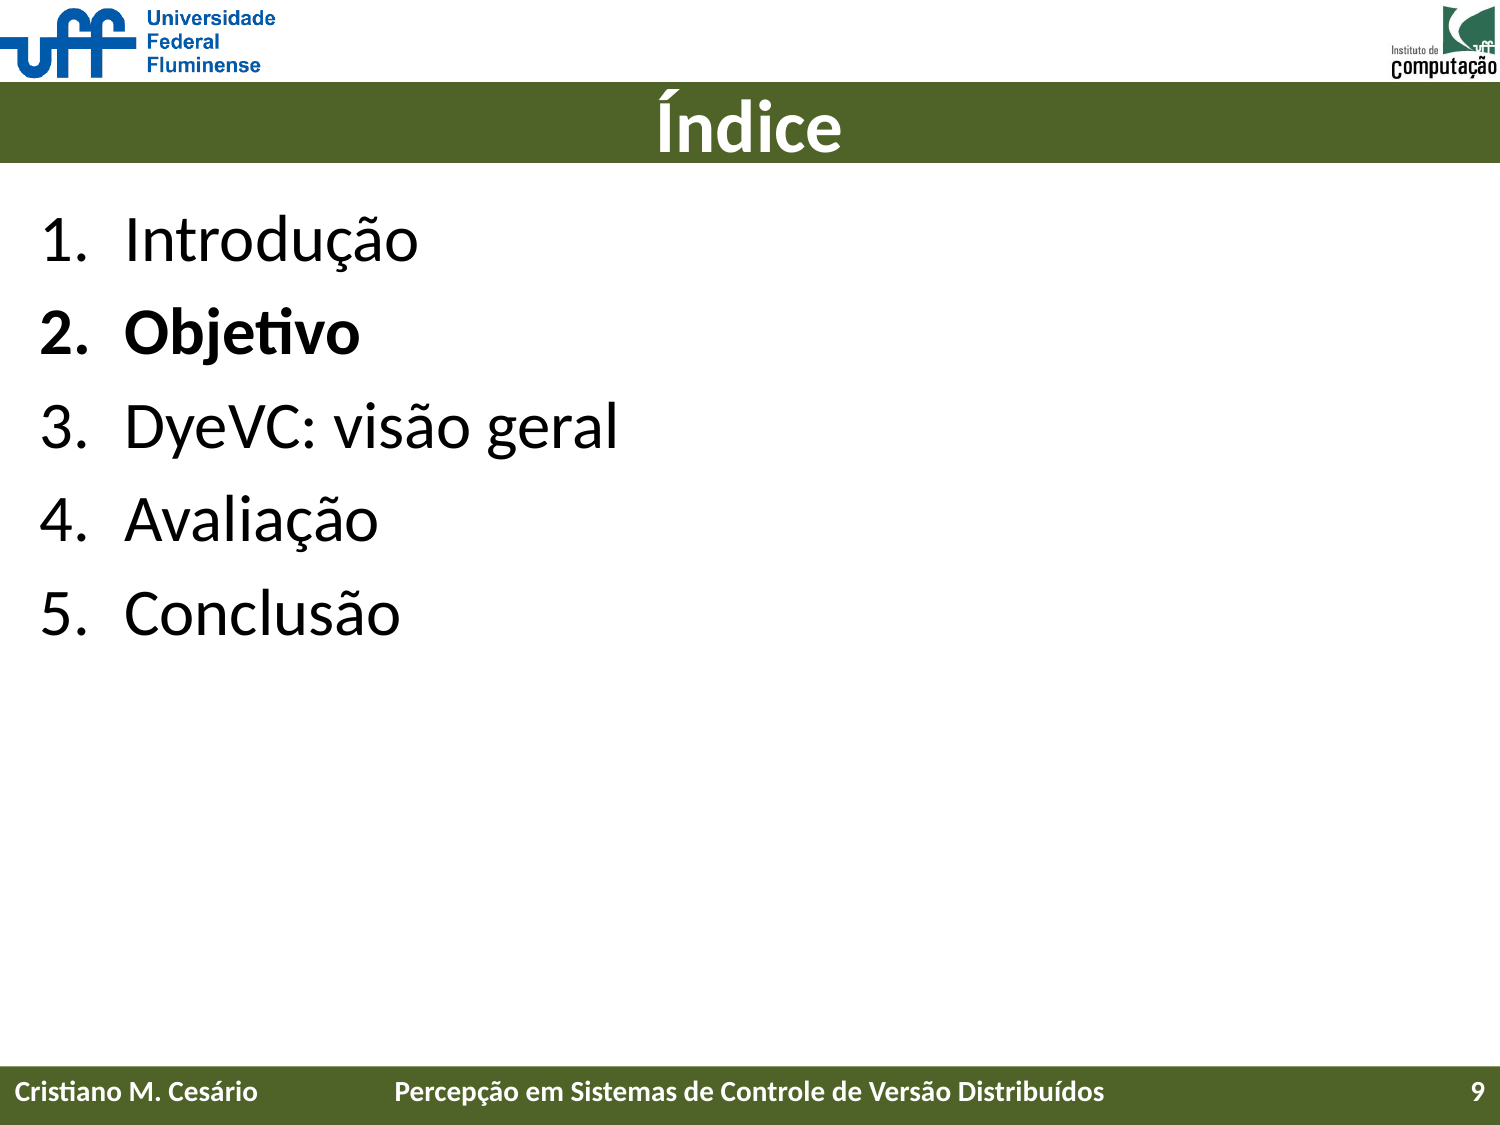

# Índice
Introdução
Objetivo
DyeVC: visão geral
Avaliação
Conclusão
Cristiano M. Cesário
Percepção em Sistemas de Controle de Versão Distribuídos
9